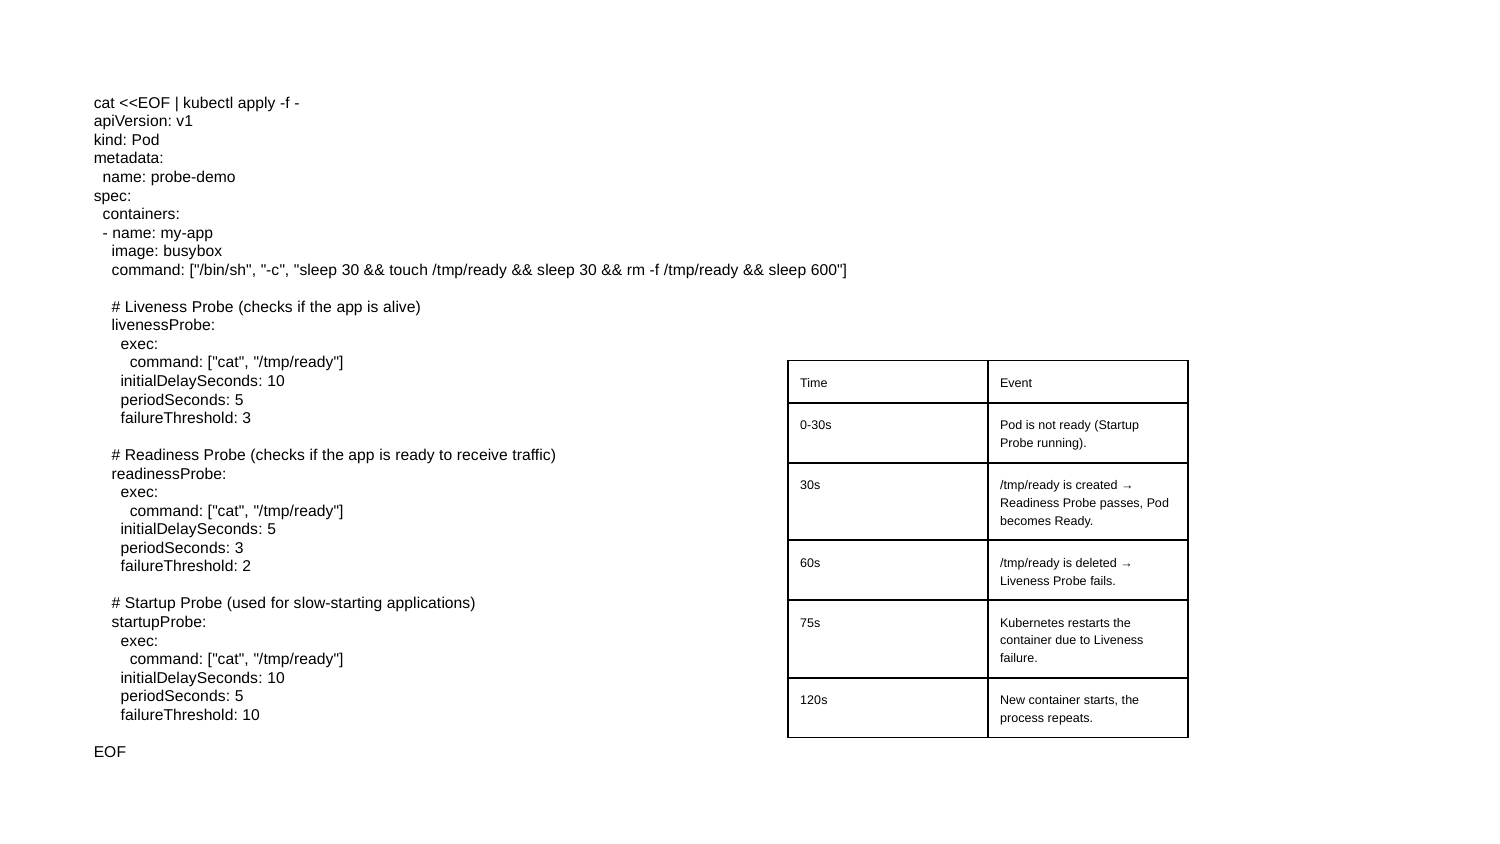

cat <<EOF | kubectl apply -f -
apiVersion: v1
kind: Pod
metadata:
  name: probe-demo
spec:
  containers:
  - name: my-app
    image: busybox
    command: ["/bin/sh", "-c", "sleep 30 && touch /tmp/ready && sleep 30 && rm -f /tmp/ready && sleep 600"]

    # Liveness Probe (checks if the app is alive)
    livenessProbe:
      exec:
        command: ["cat", "/tmp/ready"]
      initialDelaySeconds: 10
      periodSeconds: 5
      failureThreshold: 3

    # Readiness Probe (checks if the app is ready to receive traffic)
    readinessProbe:
      exec:
        command: ["cat", "/tmp/ready"]
      initialDelaySeconds: 5
      periodSeconds: 3
      failureThreshold: 2

    # Startup Probe (used for slow-starting applications)
    startupProbe:
      exec:
        command: ["cat", "/tmp/ready"]
      initialDelaySeconds: 10
      periodSeconds: 5
      failureThreshold: 10

EOF
| Time | Event |
| --- | --- |
| 0-30s | Pod is not ready (Startup Probe running). |
| 30s | /tmp/ready is created → Readiness Probe passes, Pod becomes Ready. |
| 60s | /tmp/ready is deleted → Liveness Probe fails. |
| 75s | Kubernetes restarts the container due to Liveness failure. |
| 120s | New container starts, the process repeats. |